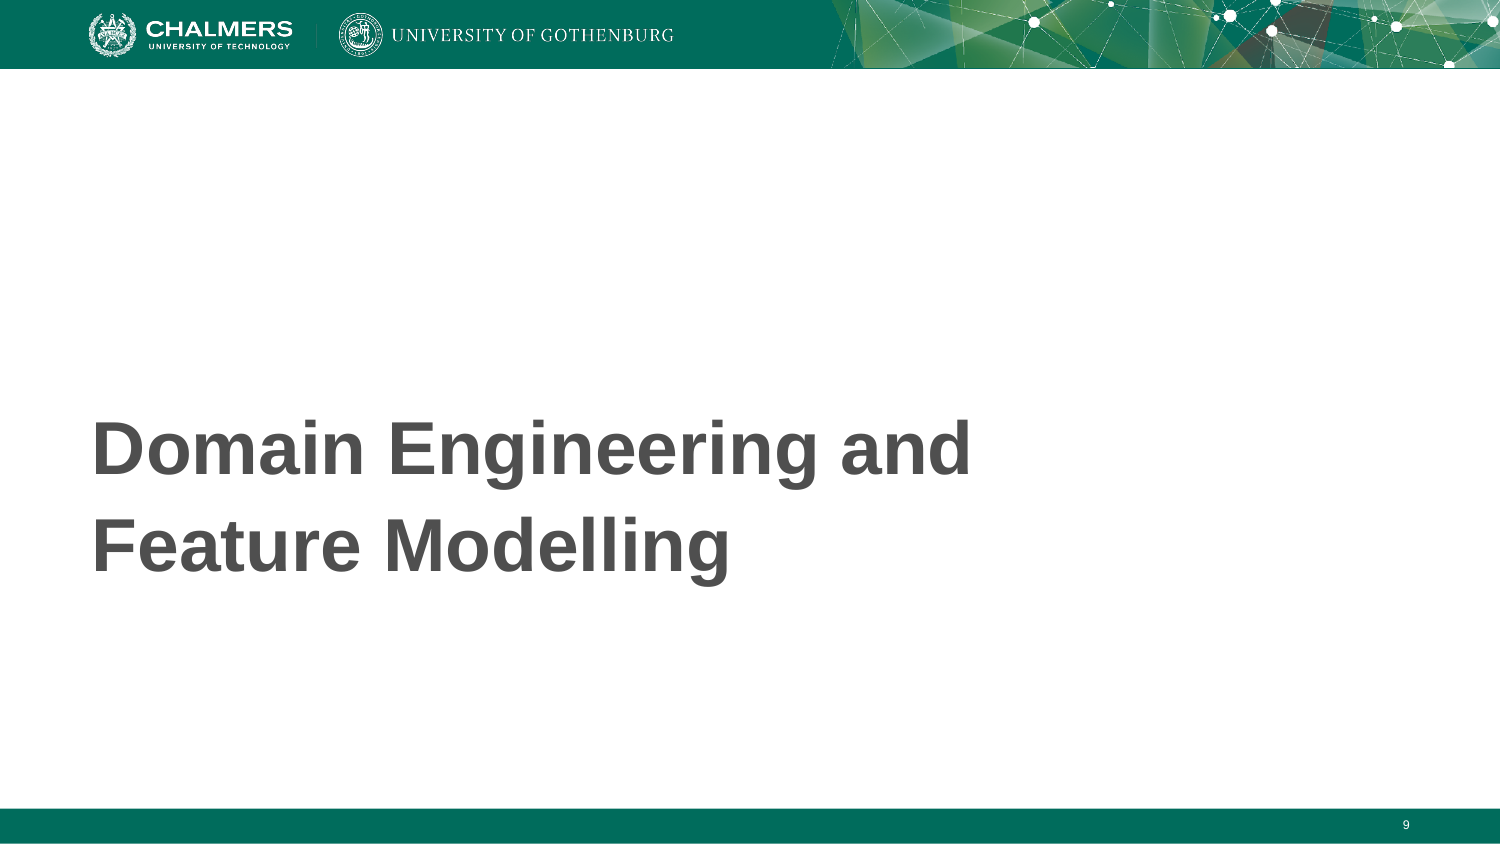

# Domain Engineering and Feature Modelling
9